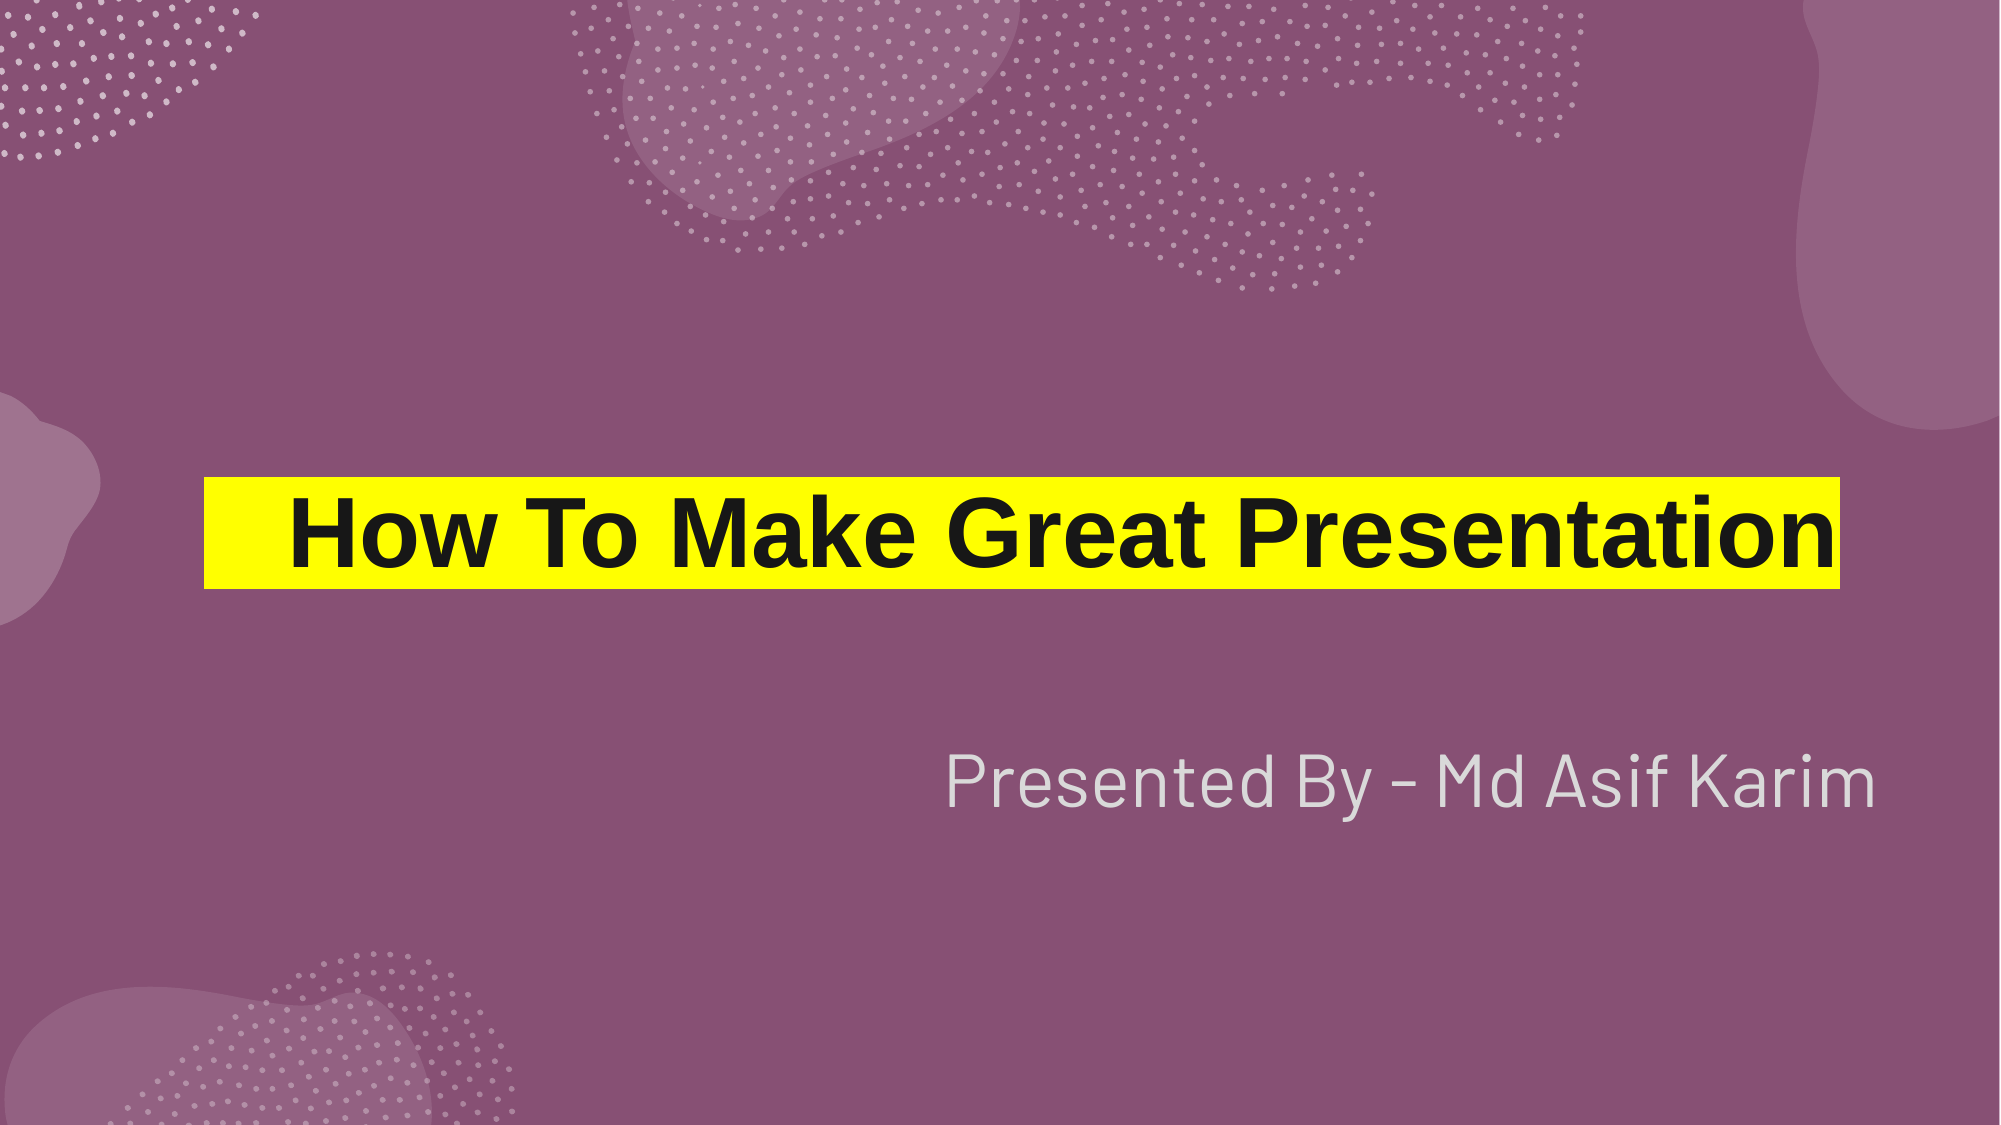

#
   How To Make Great Presentation

                                     Presented By - Md Asif Karim